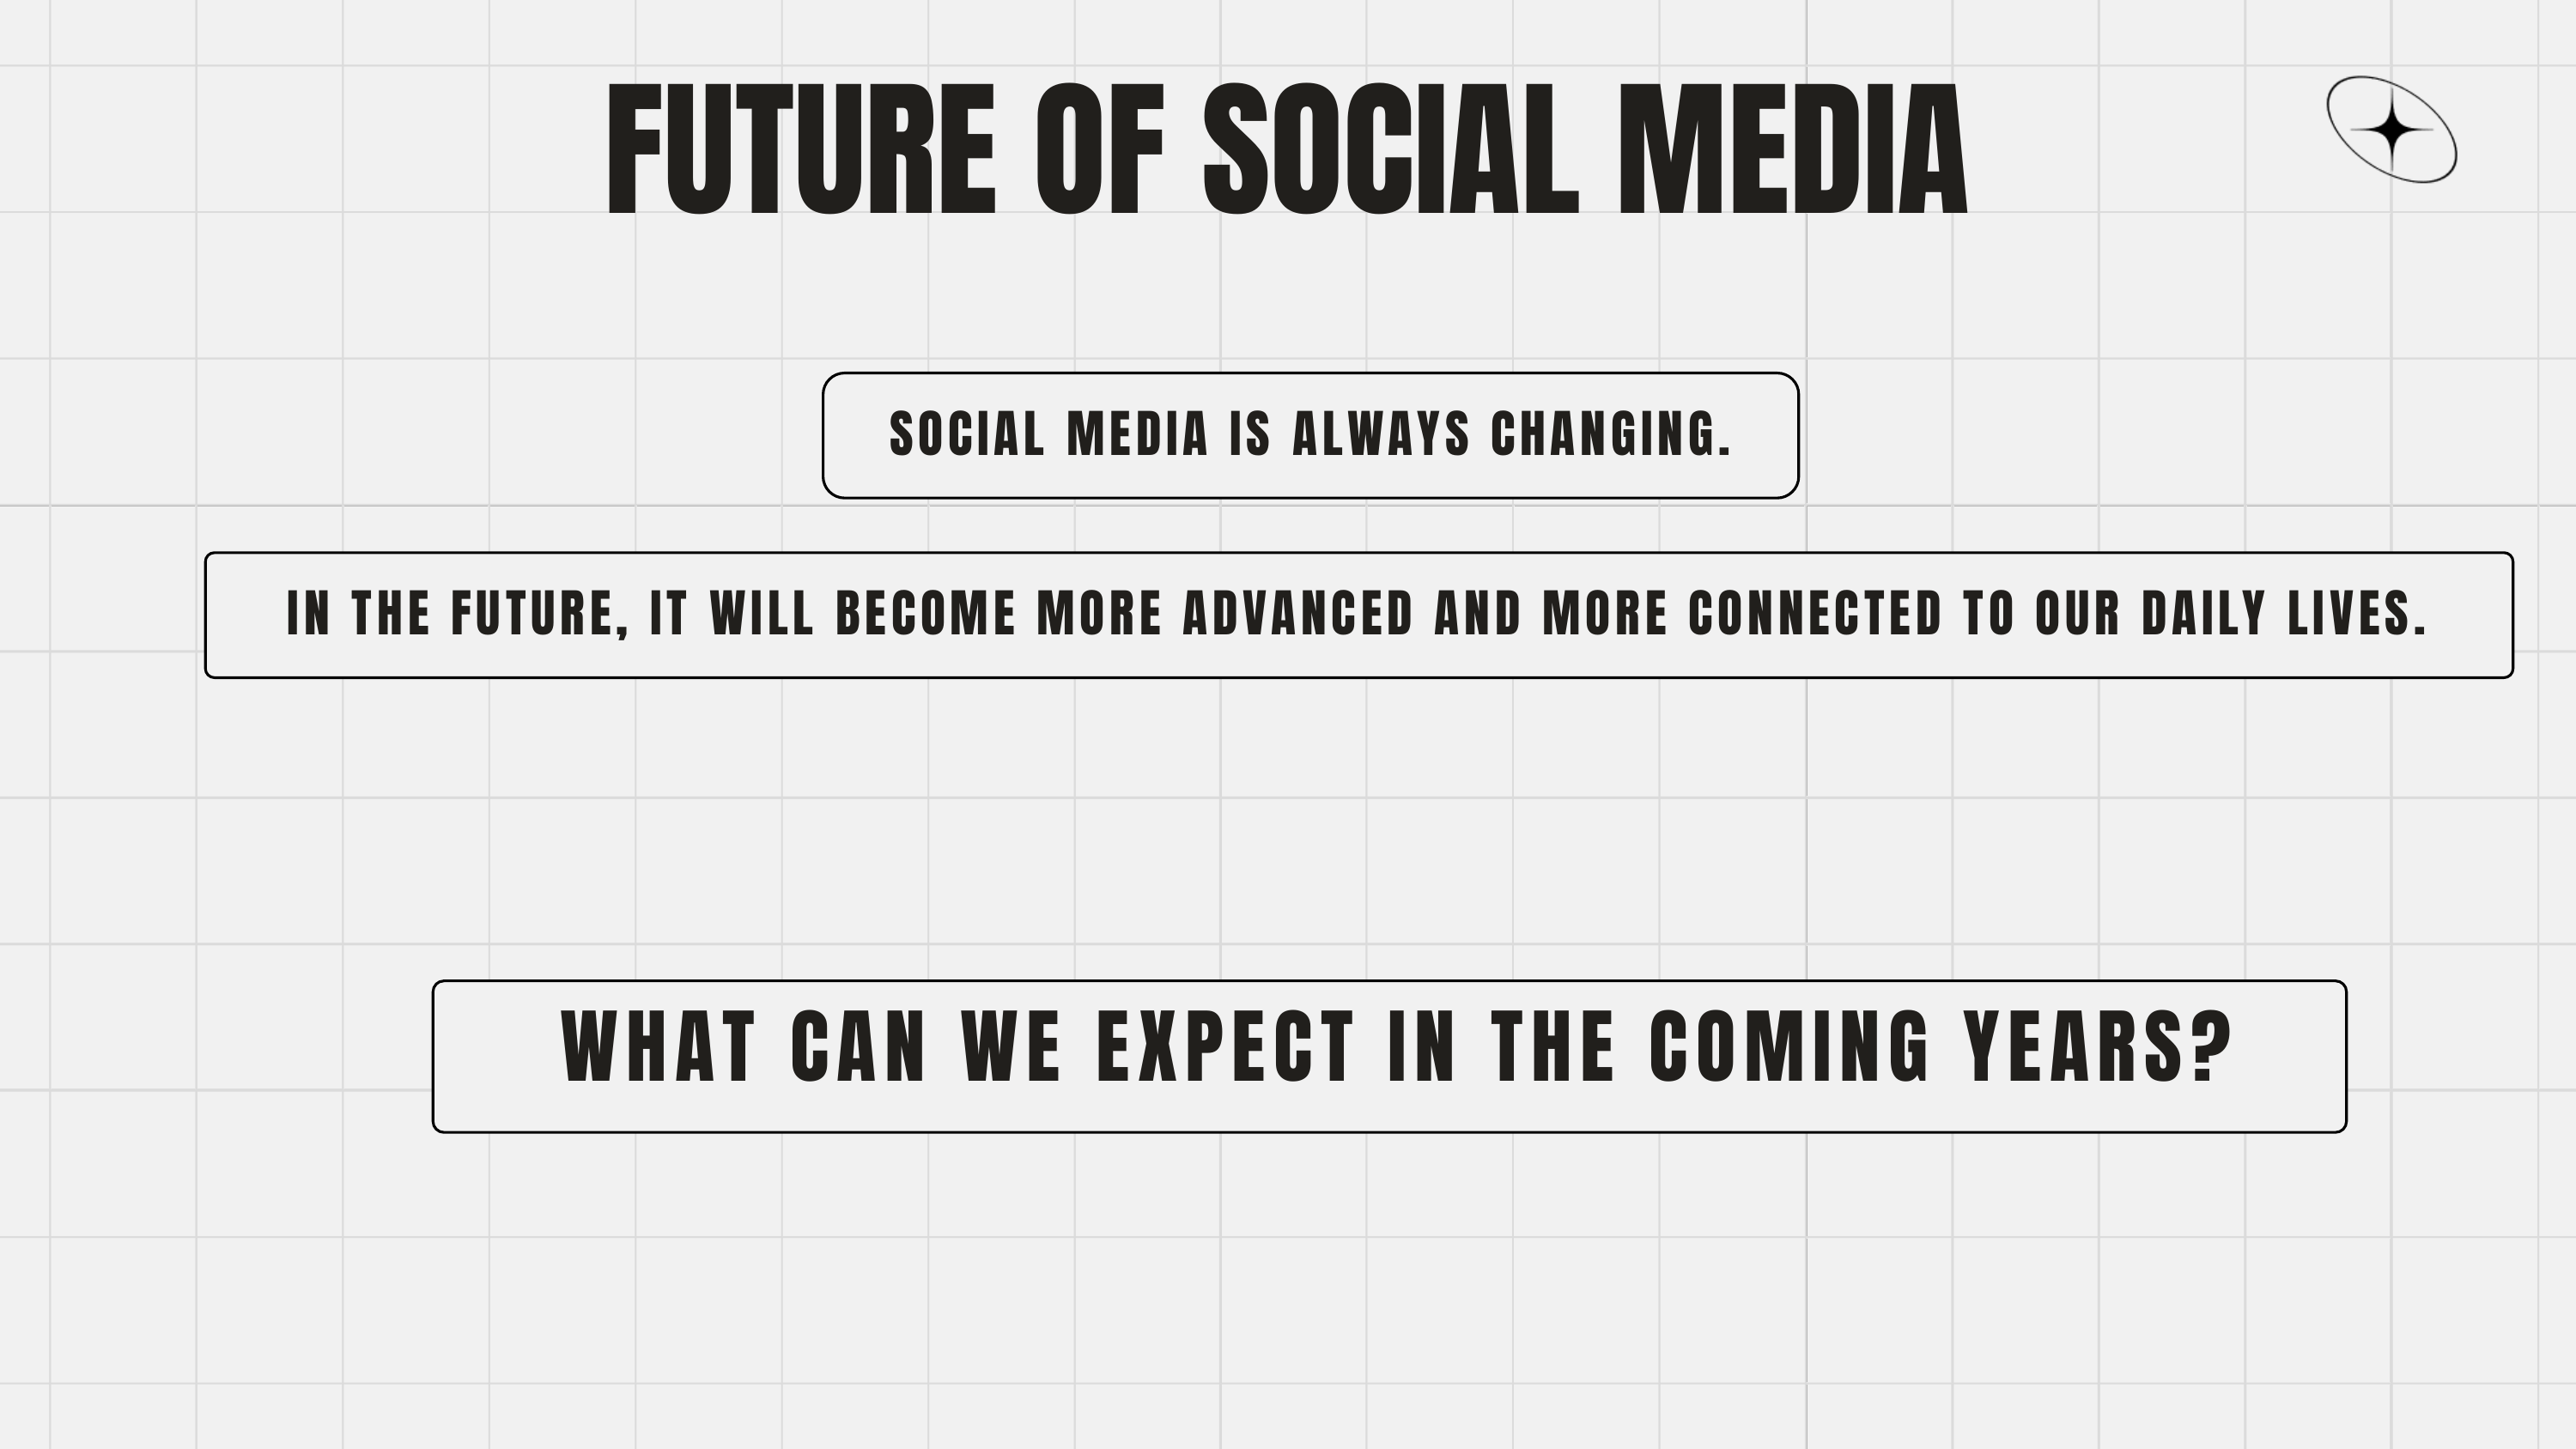

FUTURE OF SOCIAL MEDIA

SOCIAL MEDIA IS ALWAYS CHANGING.

IN THE FUTURE, IT WILL BECOME MORE ADVANCED AND MORE CONNECTED TO OUR DAILY LIVES.

WHAT CAN WE EXPECT IN THE COMING YEARS?